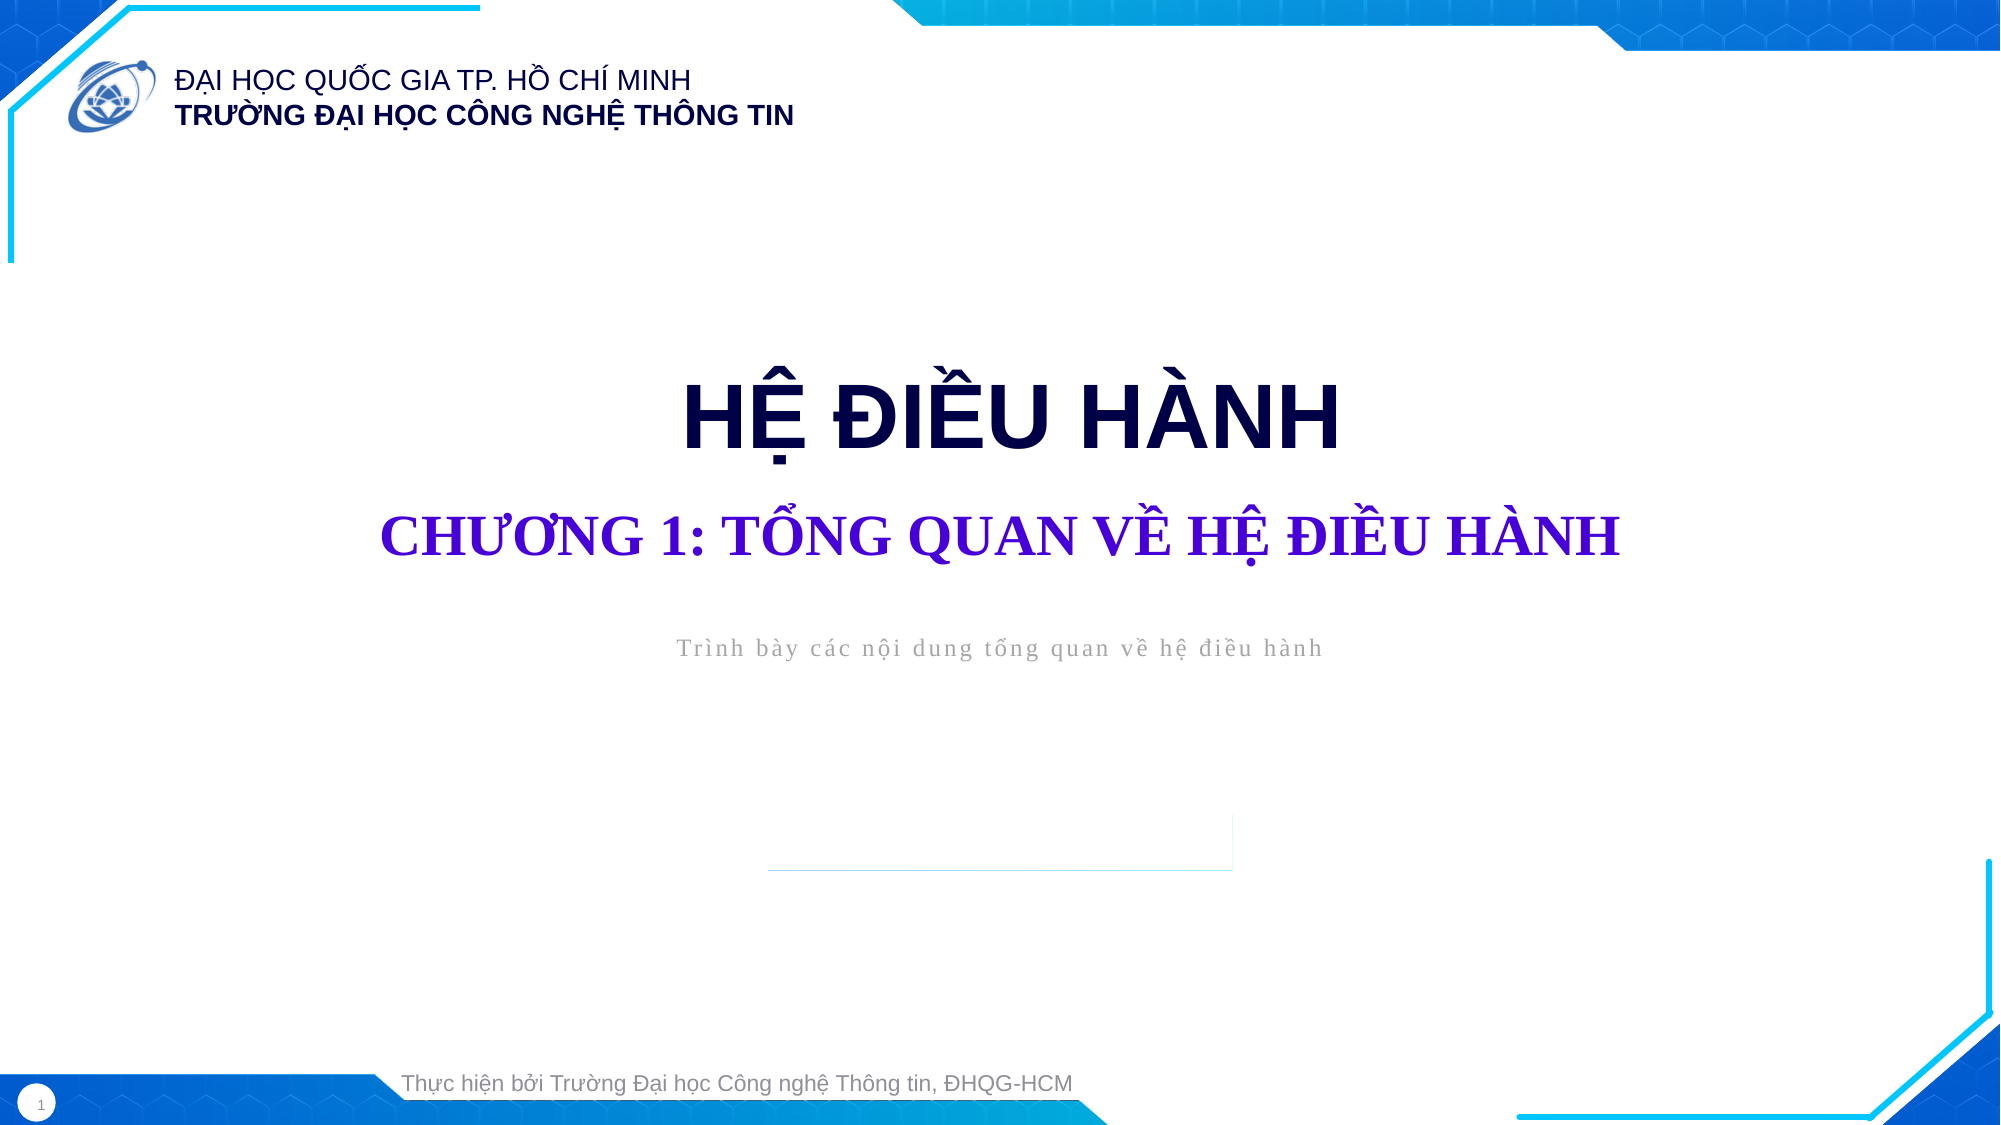

HỆ ĐIỀU HÀNH
CHƯƠNG 1: TỔNG QUAN VỀ HỆ ĐIỀU HÀNH
Trình bày các nội dung tổng quan về hệ điều hành
Trình bày: …
Trình bày: …
Thực hiện bởi Trường Đại học Công nghệ Thông tin, ĐHQG-HCM
1